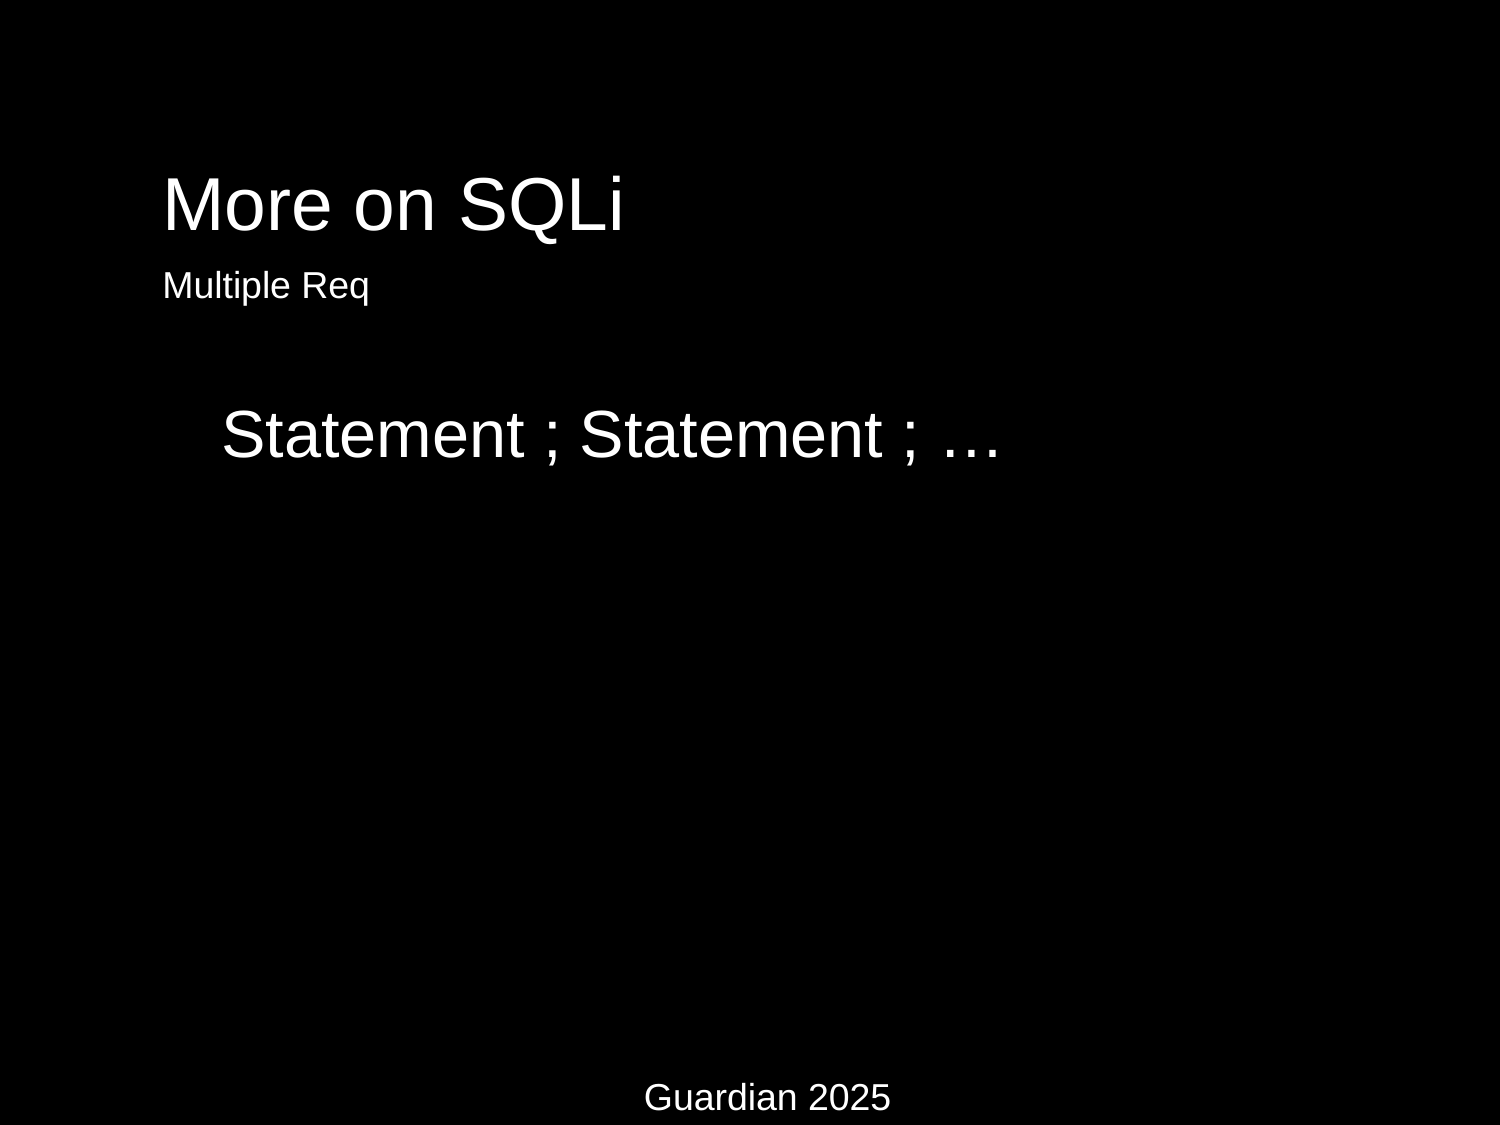

More on SQLi
Multiple Req
Statement ; Statement ; …